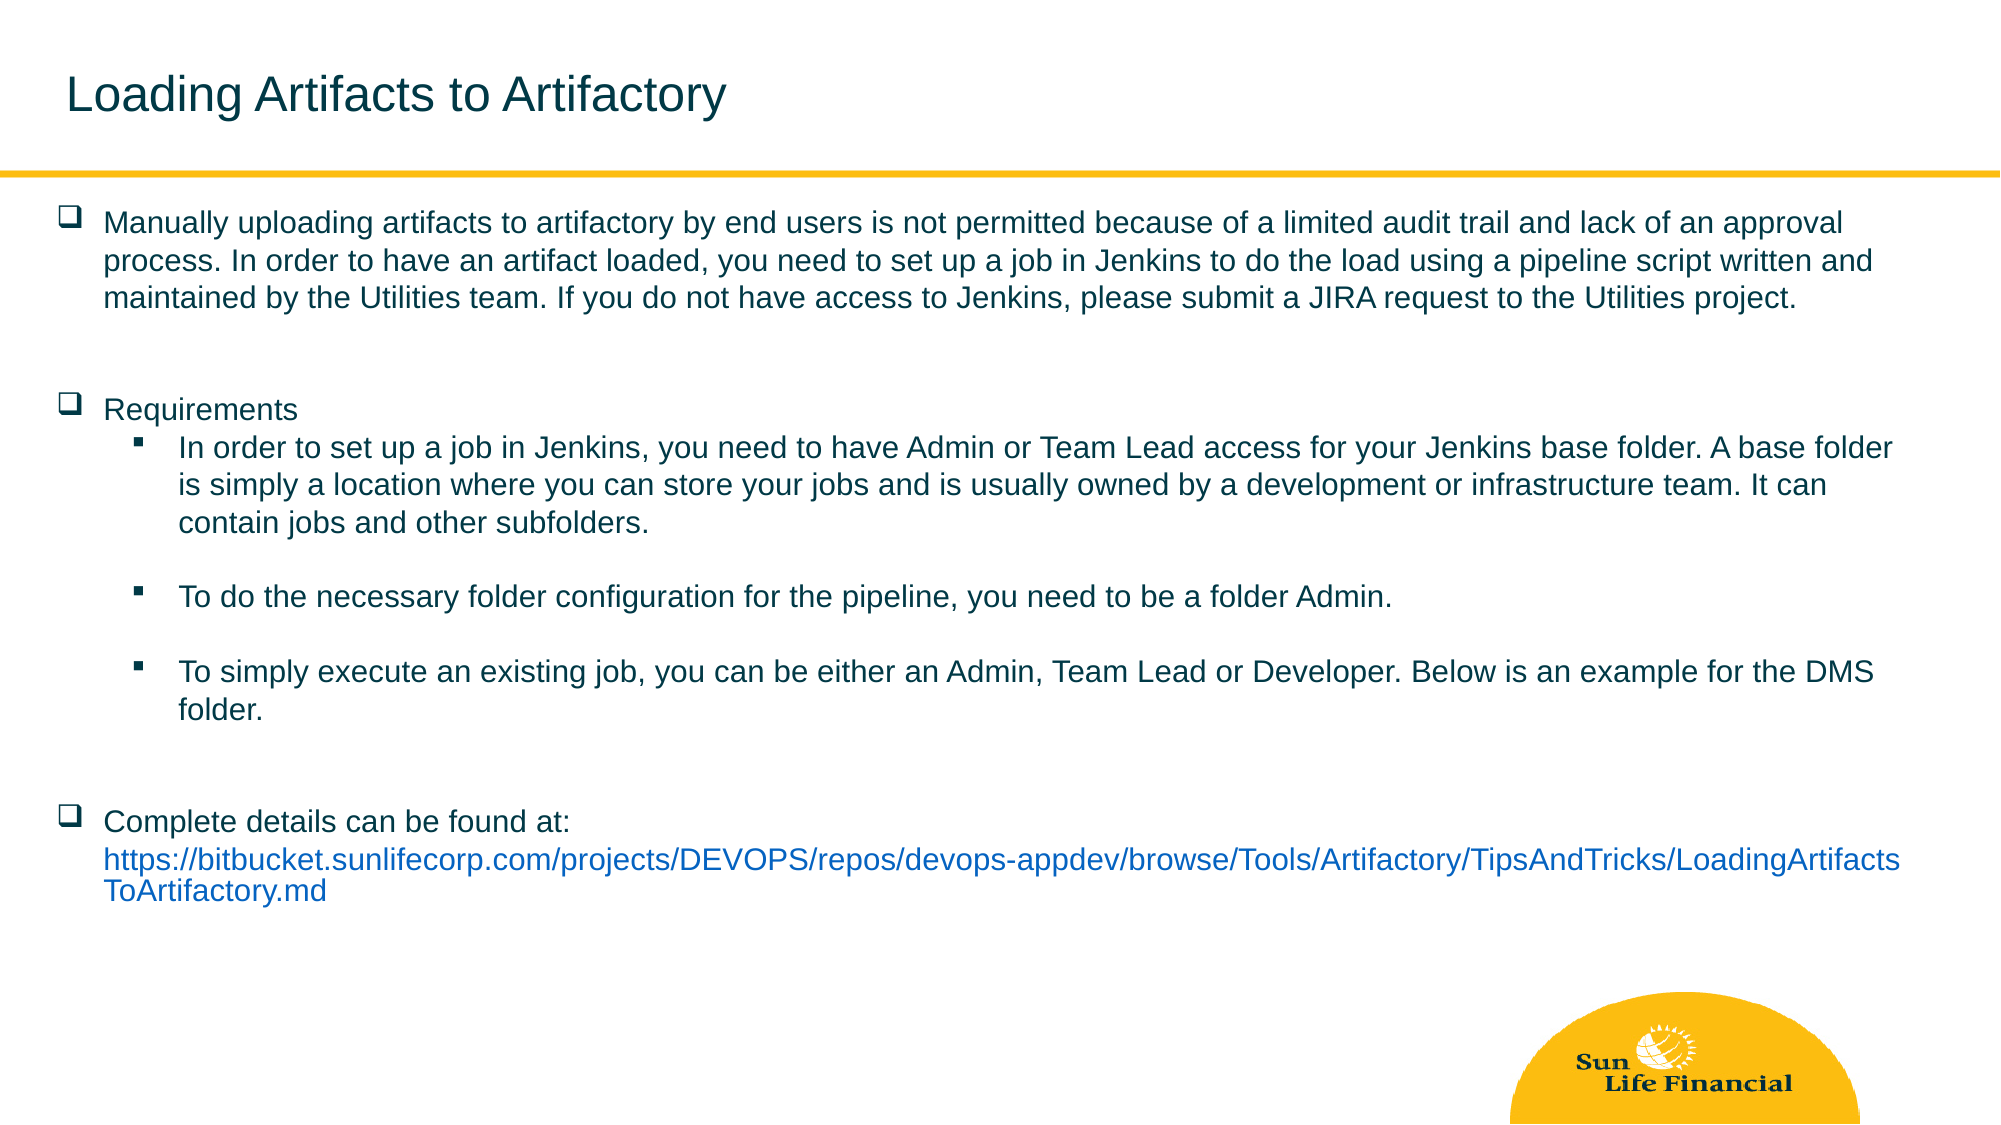

Loading Artifacts to Artifactory
Manually uploading artifacts to artifactory by end users is not permitted because of a limited audit trail and lack of an approval process. In order to have an artifact loaded, you need to set up a job in Jenkins to do the load using a pipeline script written and maintained by the Utilities team. If you do not have access to Jenkins, please submit a JIRA request to the Utilities project.

Requirements
In order to set up a job in Jenkins, you need to have Admin or Team Lead access for your Jenkins base folder. A base folder is simply a location where you can store your jobs and is usually owned by a development or infrastructure team. It can contain jobs and other subfolders.

To do the necessary folder configuration for the pipeline, you need to be a folder Admin.

To simply execute an existing job, you can be either an Admin, Team Lead or Developer. Below is an example for the DMS folder.

Complete details can be found at: https://bitbucket.sunlifecorp.com/projects/DEVOPS/repos/devops-appdev/browse/Tools/Artifactory/TipsAndTricks/LoadingArtifactsToArtifactory.md